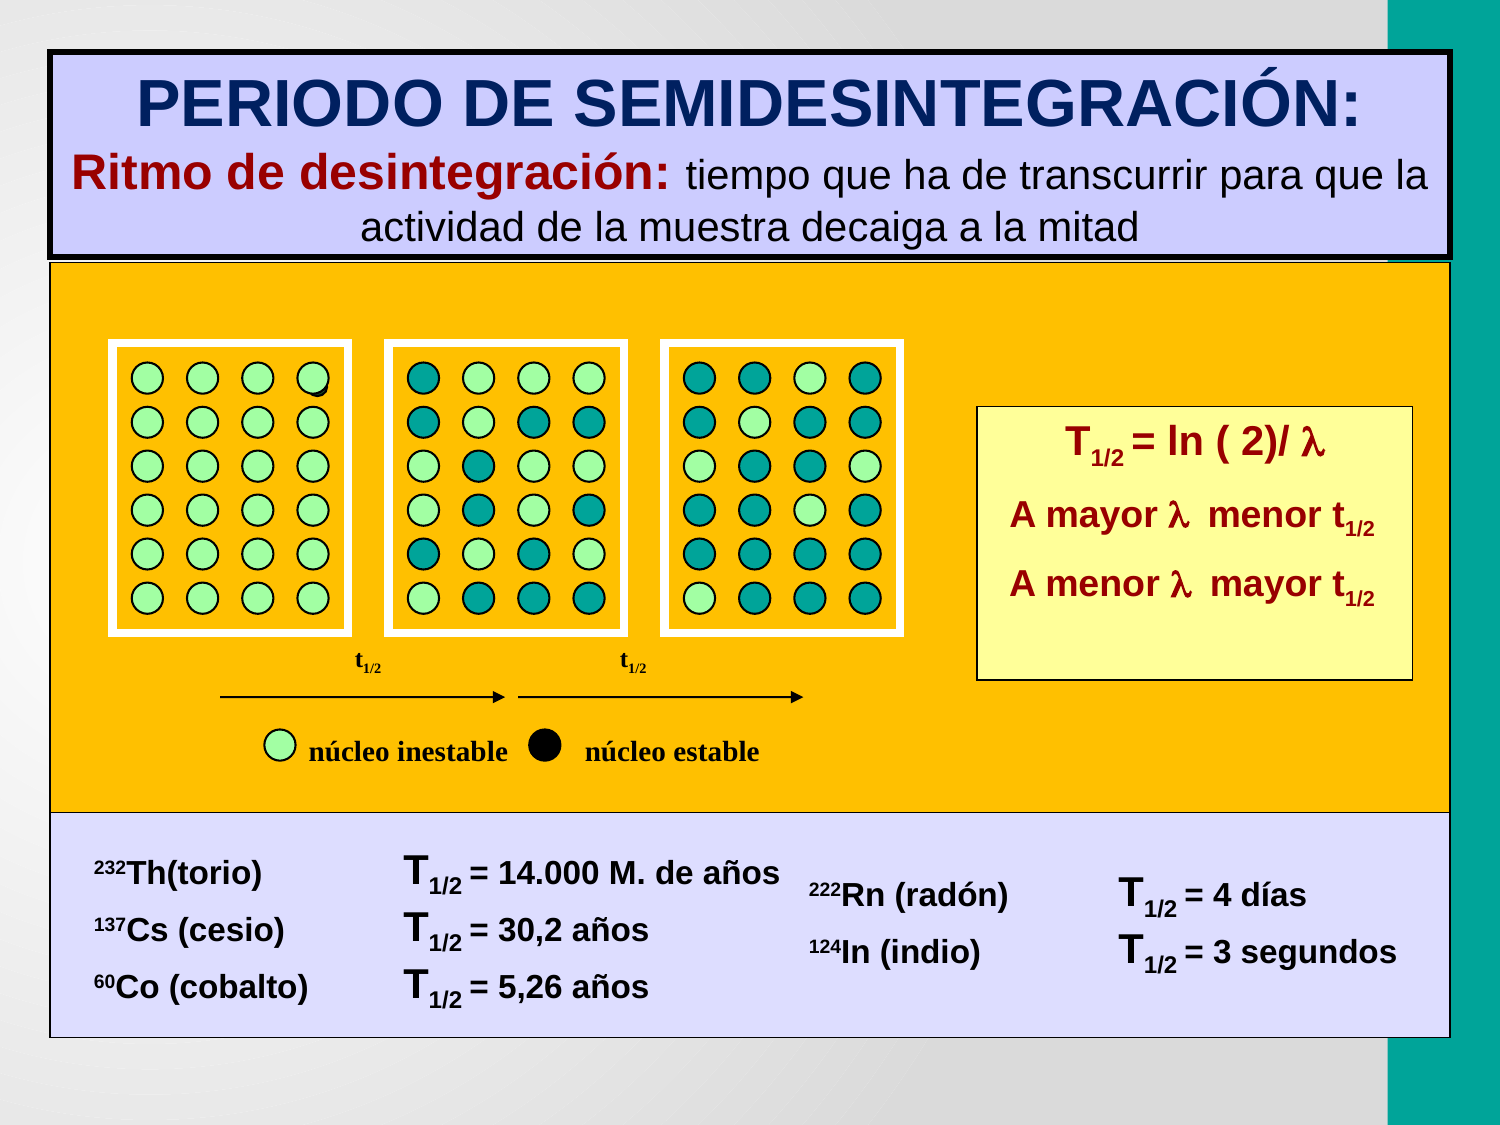

PERIODO DE SEMIDESINTEGRACIÓN:
Ritmo de desintegración: tiempo que ha de transcurrir para que la actividad de la muestra decaiga a la mitad

t1/2
t1/2

núcleo inestable
núcleo estable

T1/2 = ln ( 2)/ λ
A mayor λ menor t1/2
A menor λ mayor t1/2

232Th(torio)	 T1/2 = 14.000 M. de años
137Cs (cesio)	 T1/2 = 30,2 años
60Co (cobalto)	 T1/2 = 5,26 años
222Rn (radón)	 T1/2 = 4 días
124In (indio)	 T1/2 = 3 segundos